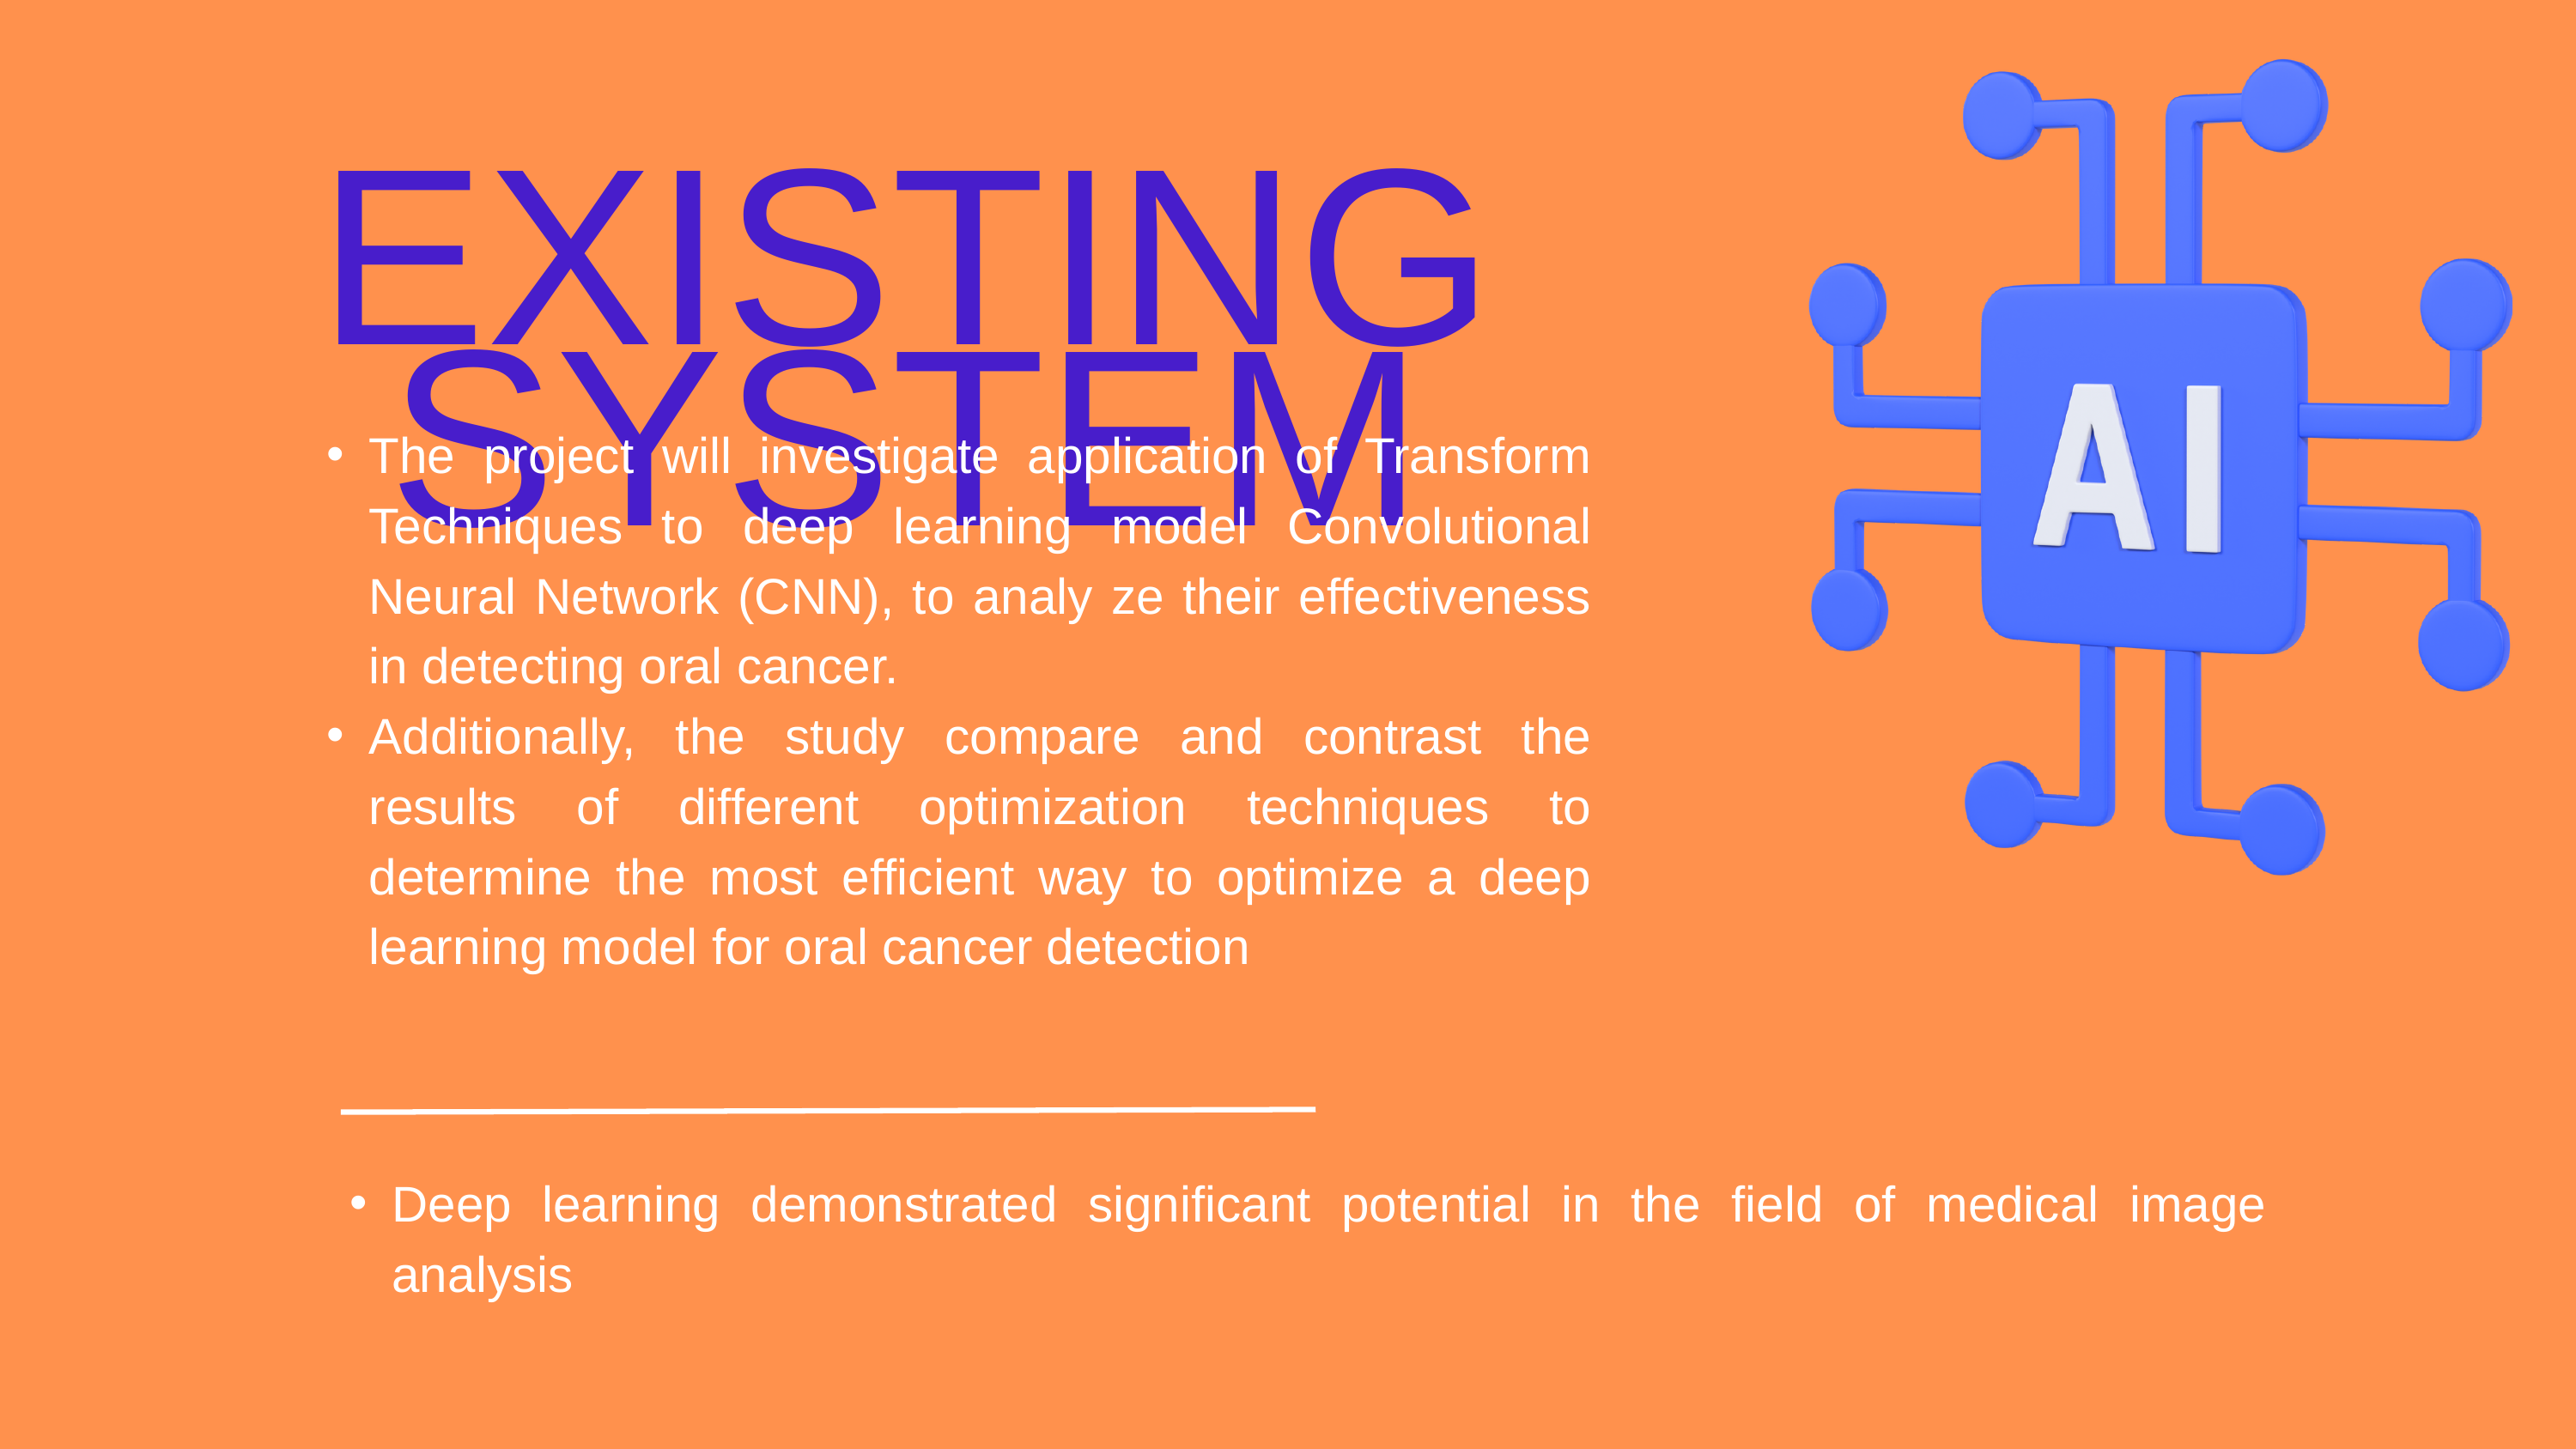

EXISTING SYSTEM
The project will investigate application of Transform Techniques to deep learning model Convolutional Neural Network (CNN), to analy ze their effectiveness in detecting oral cancer.
Additionally, the study compare and contrast the results of different optimization techniques to determine the most efficient way to optimize a deep learning model for oral cancer detection

Deep learning demonstrated significant potential in the field of medical image analysis